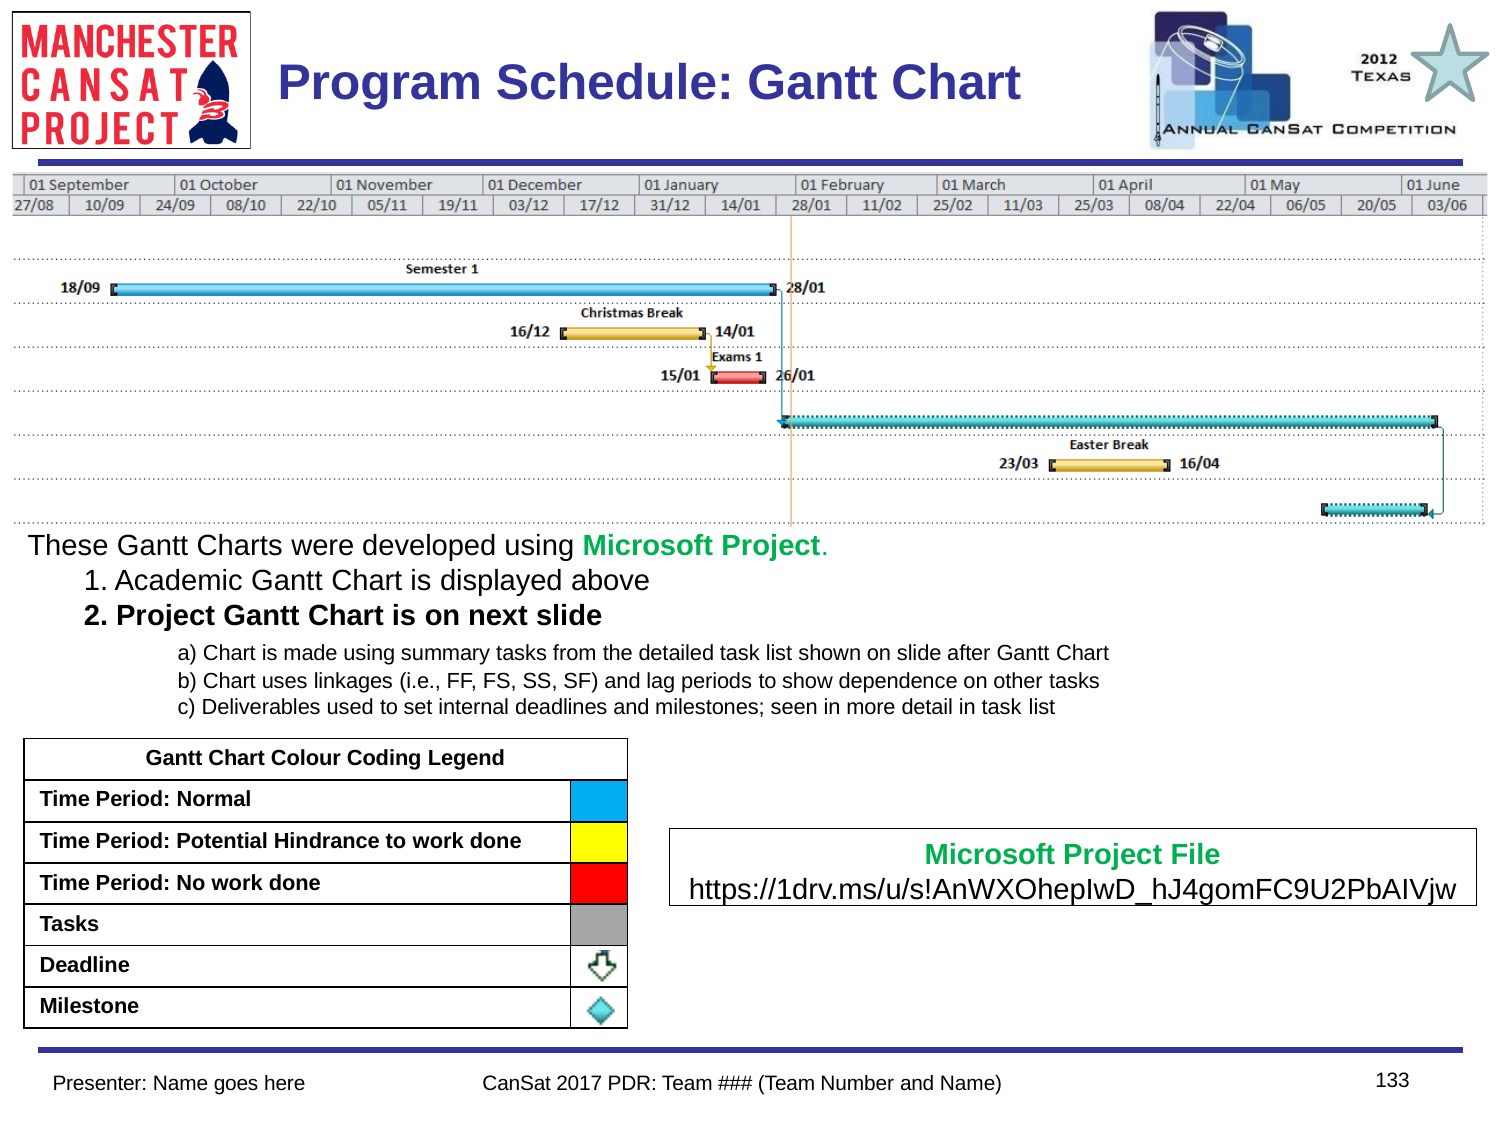

Team Logo
Here
(If You Want)

# Program Schedule: Gantt Chart

These Gantt Charts were developed using Microsoft Project.
Academic Gantt Chart is displayed above
Project Gantt Chart is on next slide
Chart is made using summary tasks from the detailed task list shown on slide after Gantt Chart
Chart uses linkages (i.e., FF, FS, SS, SF) and lag periods to show dependence on other tasks
Deliverables used to set internal deadlines and milestones; seen in more detail in task list
| Gantt Chart Colour Coding Legend |  |
| --- | --- |
| Time Period: Normal |  |
| Time Period: Potential Hindrance to work done |  |
| Time Period: No work done |  |
| Tasks |  |
| Deadline |  |
| Milestone |  |
Microsoft Project File
https://1drv.ms/u/s!AnWXOhepIwD_hJ4gomFC9U2PbAIVjw

133
Presenter: Name goes here
CanSat 2017 PDR: Team ### (Team Number and Name)